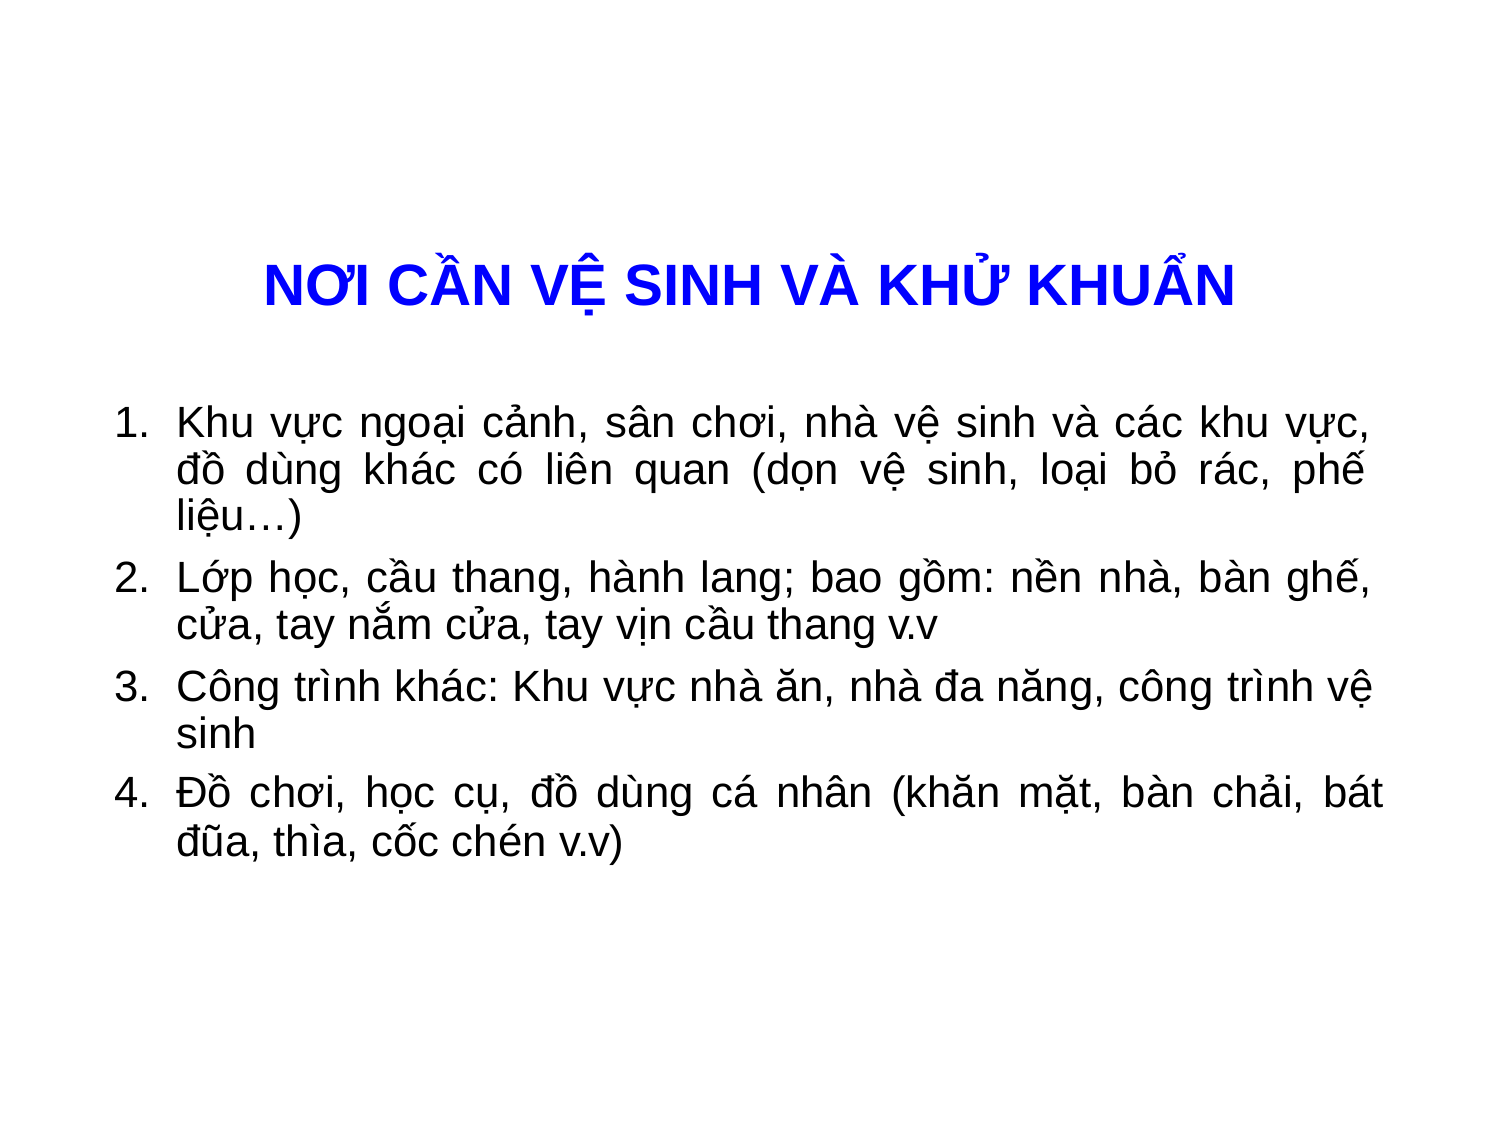

NƠI CẦN VỆ SINH VÀ KHỬ KHUẨN

Khu vực ngoại cảnh, sân chơi, nhà vệ sinh và các khu vực,  đồ dùng khác có liên quan (dọn vệ sinh, loại bỏ rác, phế  liệu…)
Lớp học, cầu thang, hành lang; bao gồm: nền nhà, bàn ghế,  cửa, tay nắm cửa, tay vịn cầu thang v.v
Công trình khác: Khu vực nhà ăn, nhà đa năng, công trình vệ  sinh
Đồ chơi, học cụ, đồ dùng cá nhân (khăn mặt, bàn chải, bát
đũa, thìa, cốc chén v.v)